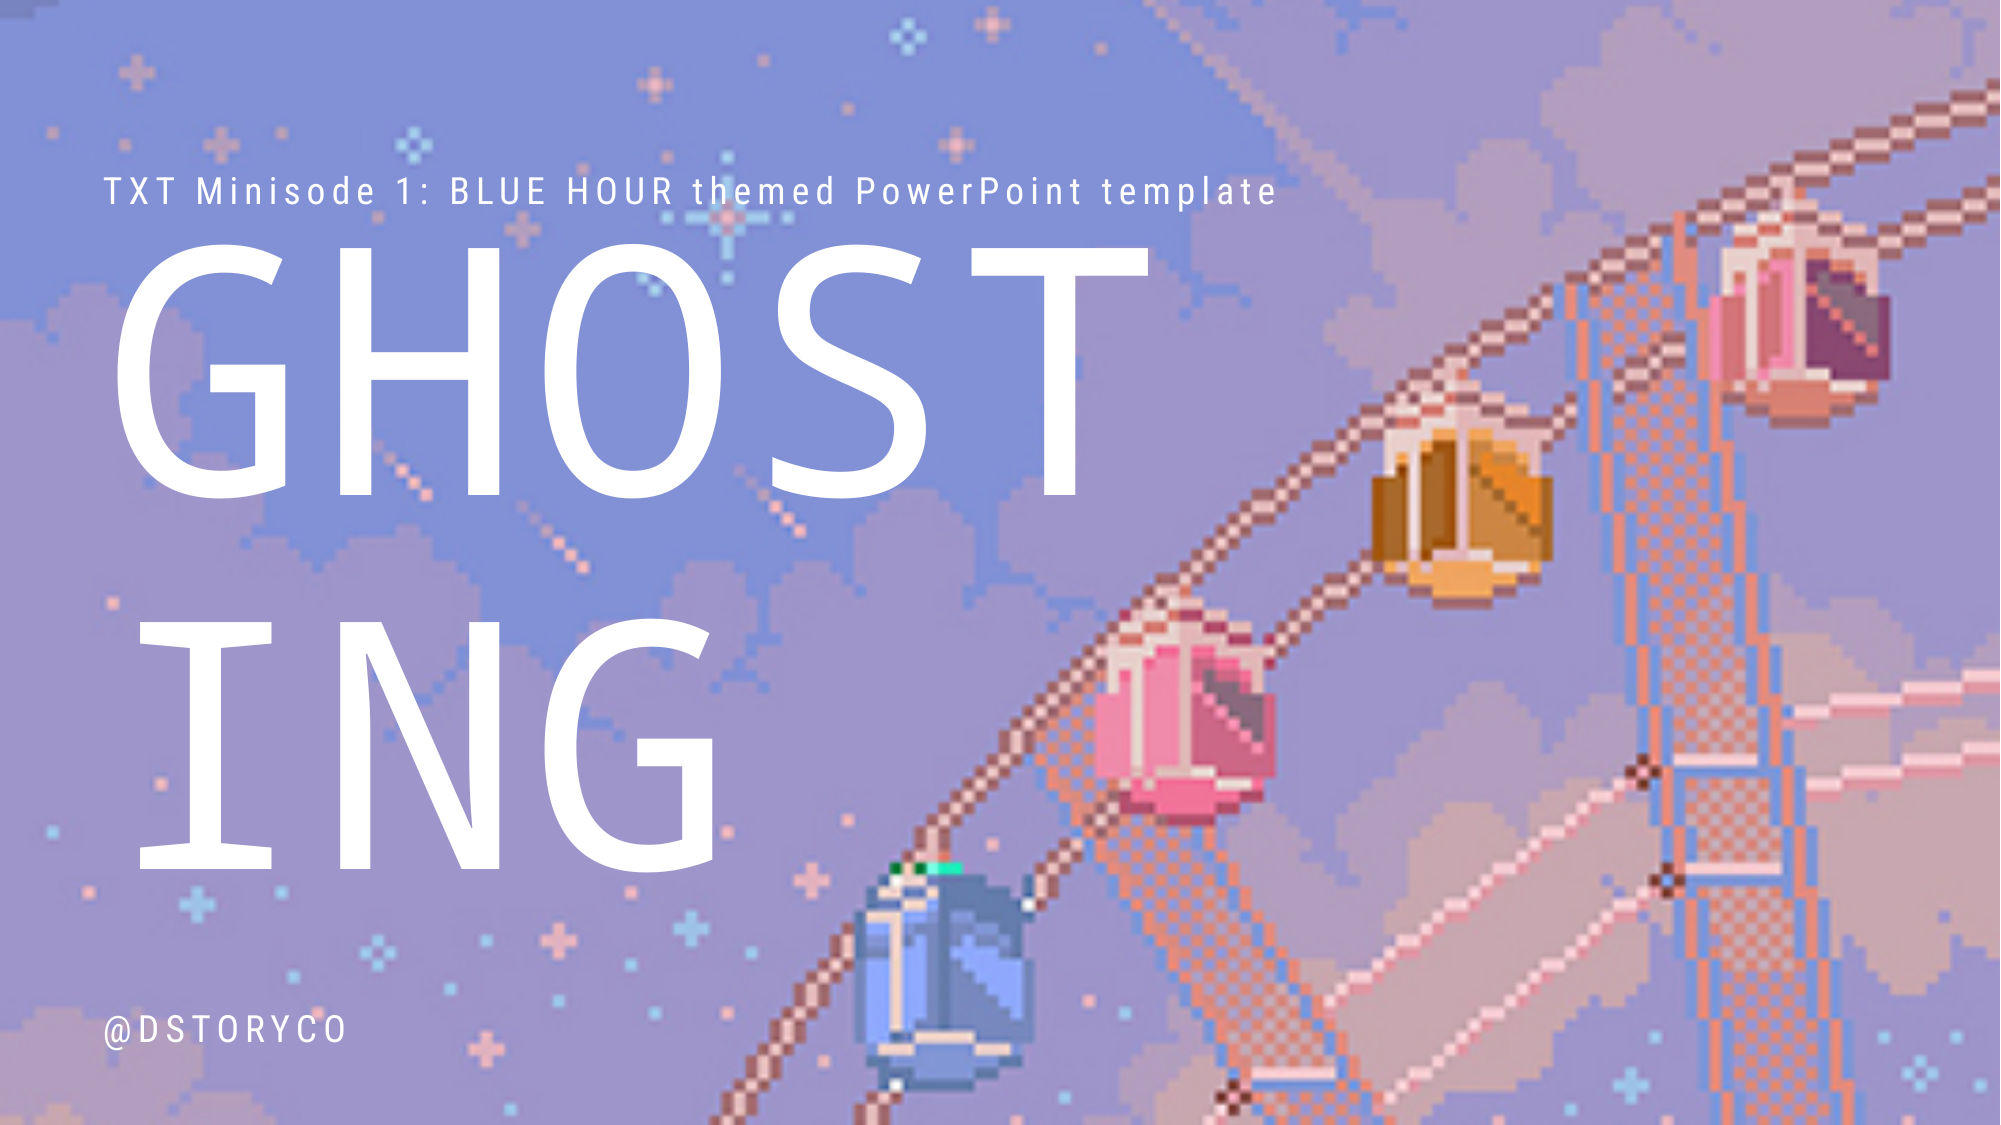

TXT Minisode 1: BLUE HOUR themed PowerPoint template
# GHOSTING
@DSTORYCO